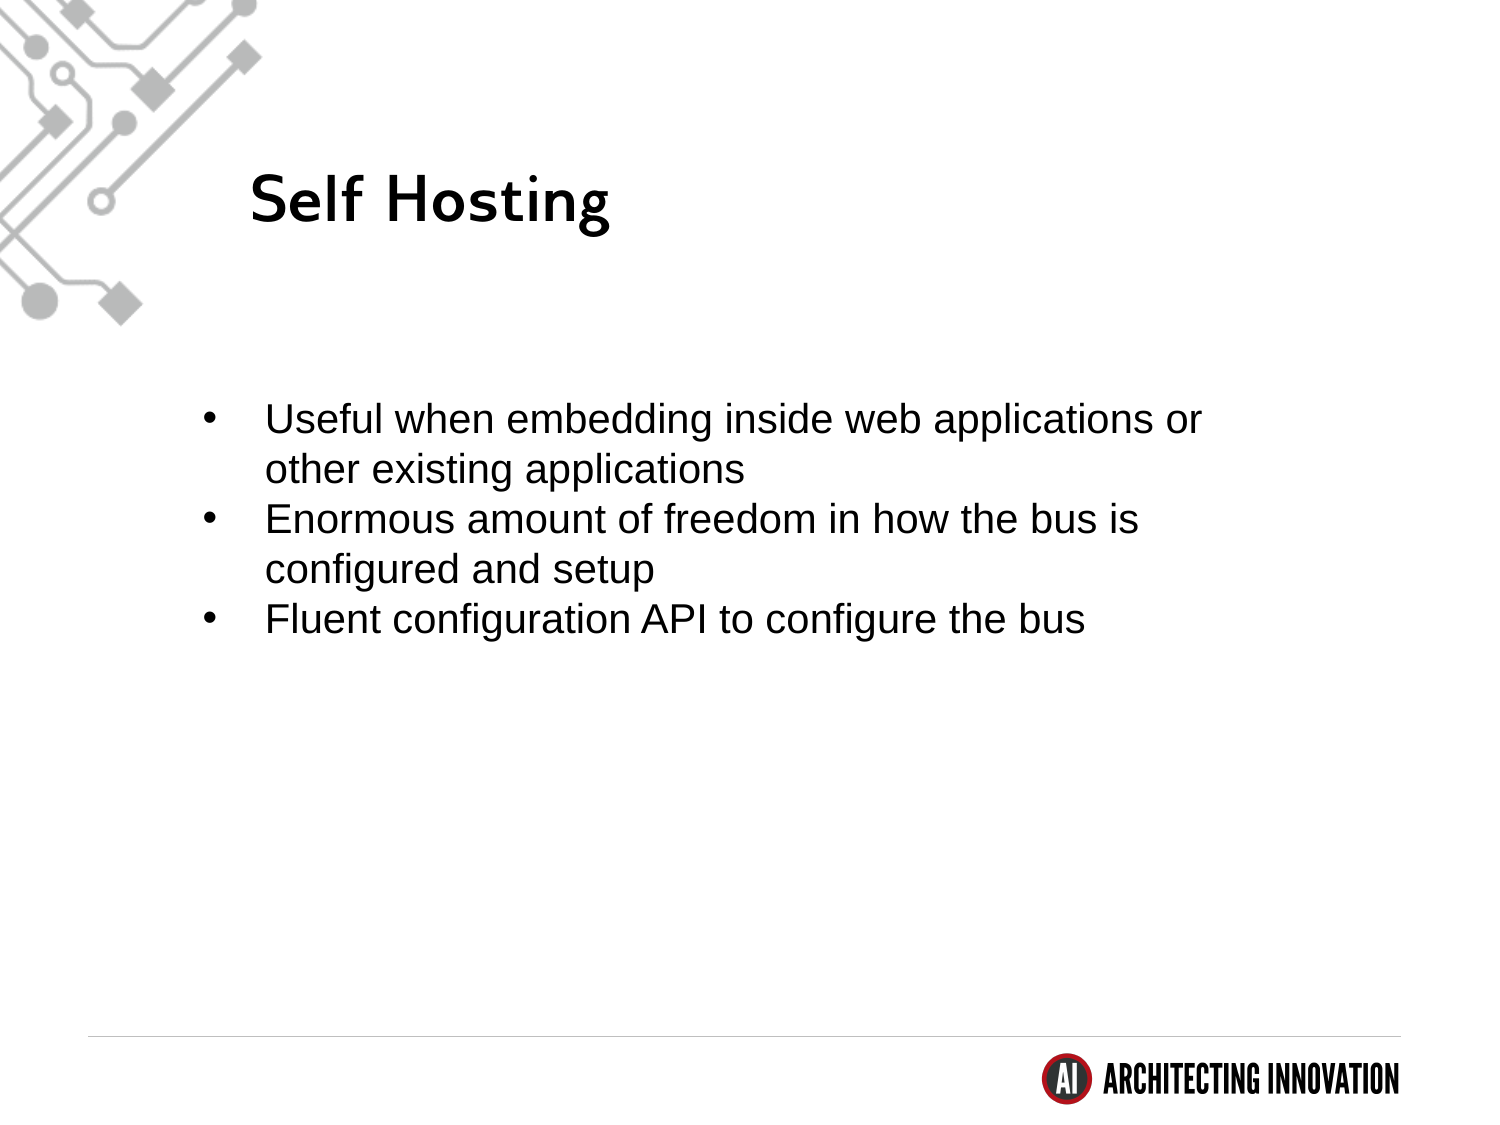

Self Hosting
Useful when embedding inside web applications or other existing applications
Enormous amount of freedom in how the bus is configured and setup
Fluent configuration API to configure the bus